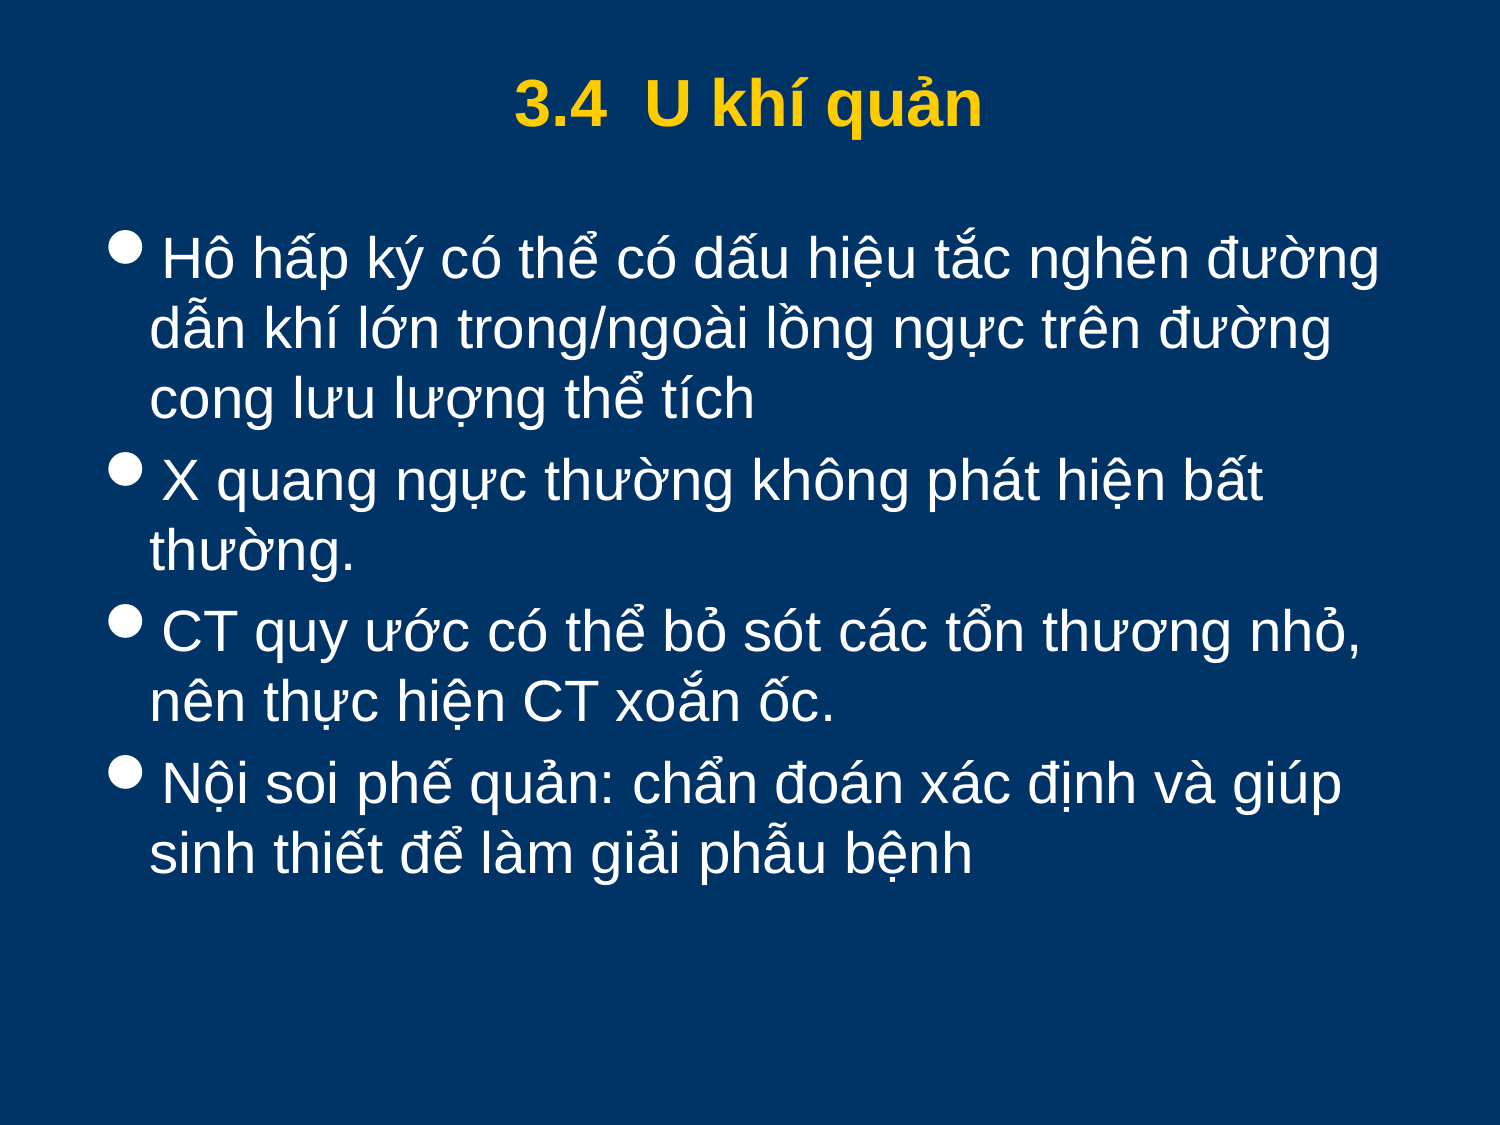

# 3.4  U khí quản
Hô hấp ký có thể có dấu hiệu tắc nghẽn đường dẫn khí lớn trong/ngoài lồng ngực trên đường cong lưu lượng thể tích
X quang ngực thường không phát hiện bất thường.
CT quy ước có thể bỏ sót các tổn thương nhỏ, nên thực hiện CT xoắn ốc.
Nội soi phế quản: chẩn đoán xác định và giúp sinh thiết để làm giải phẫu bệnh